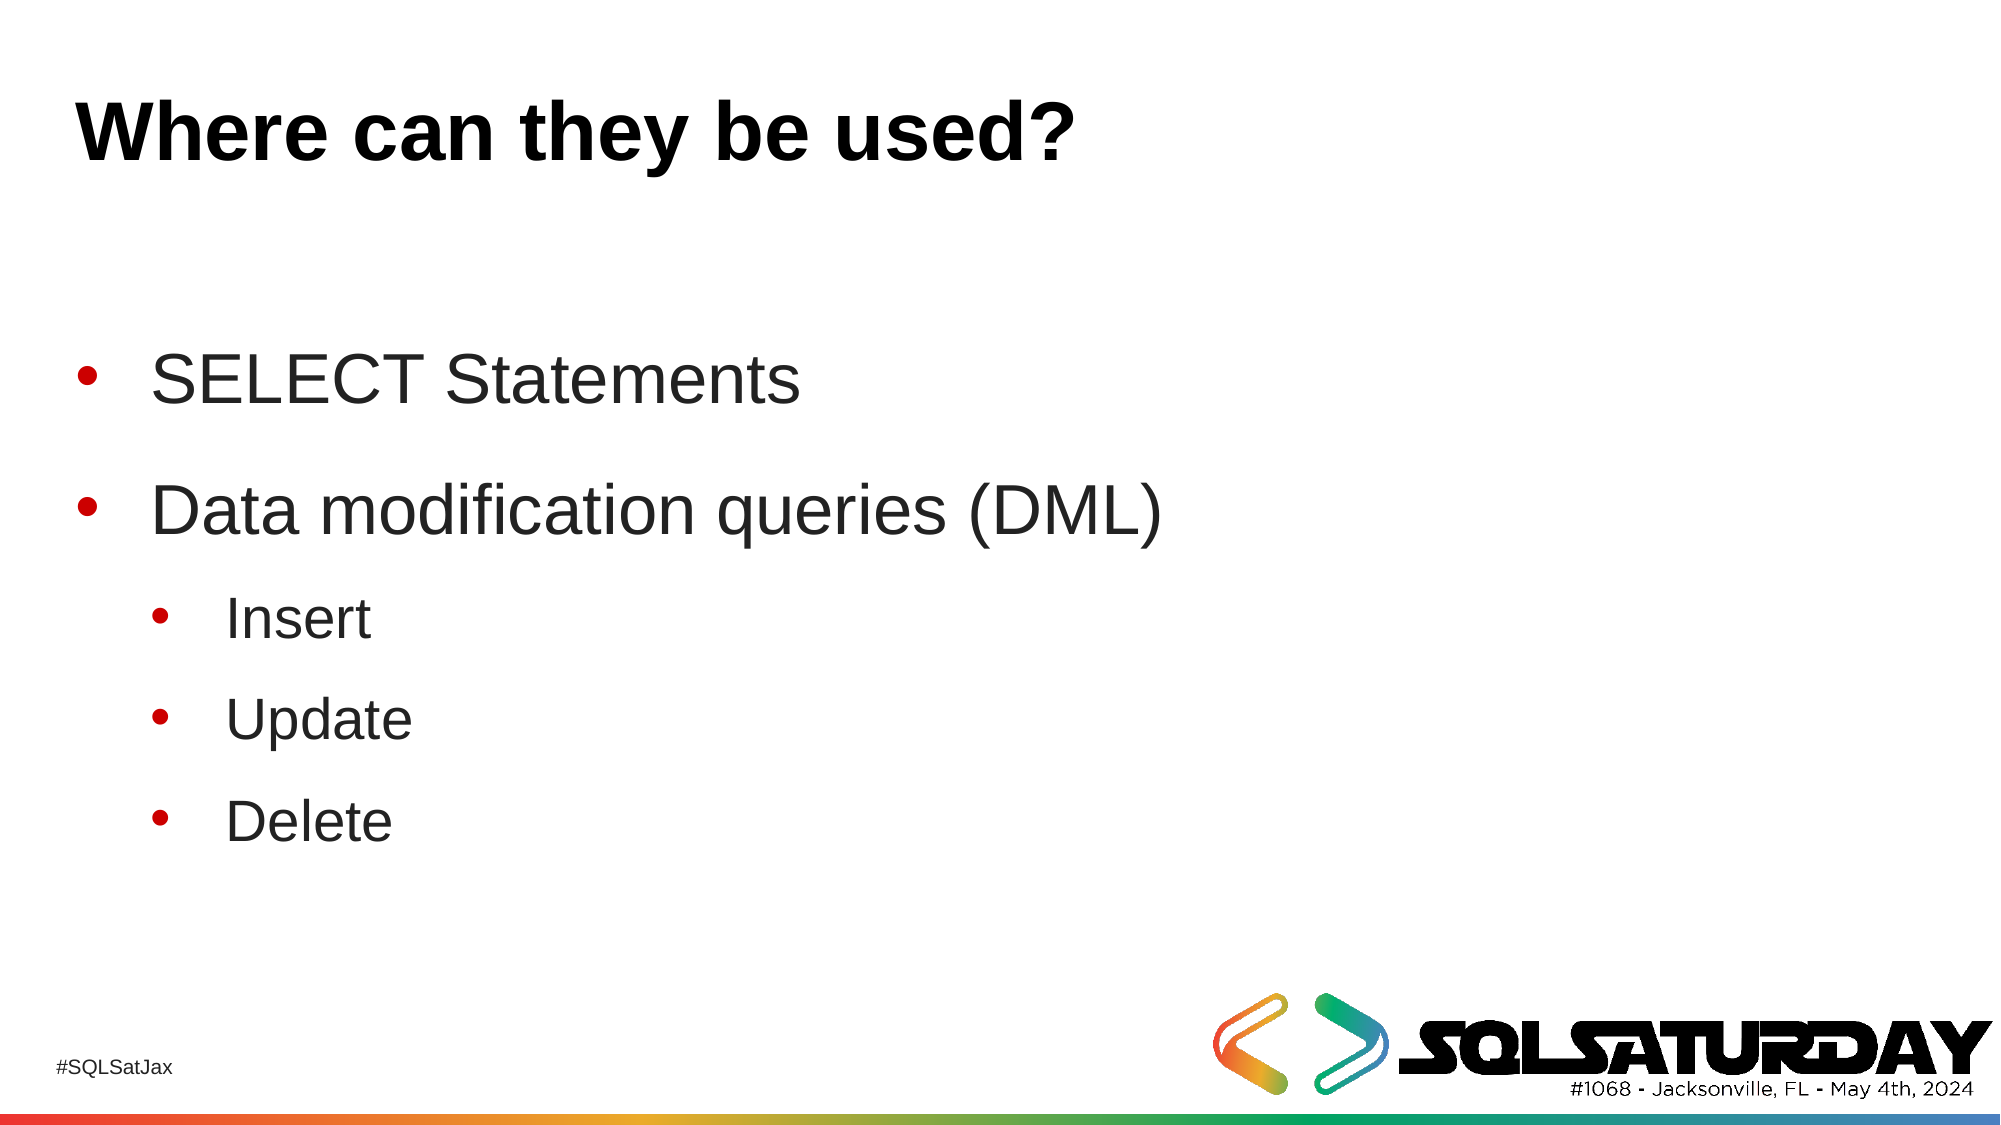

# Where can they be used?
SELECT Statements
Data modification queries (DML)
Insert
Update
Delete